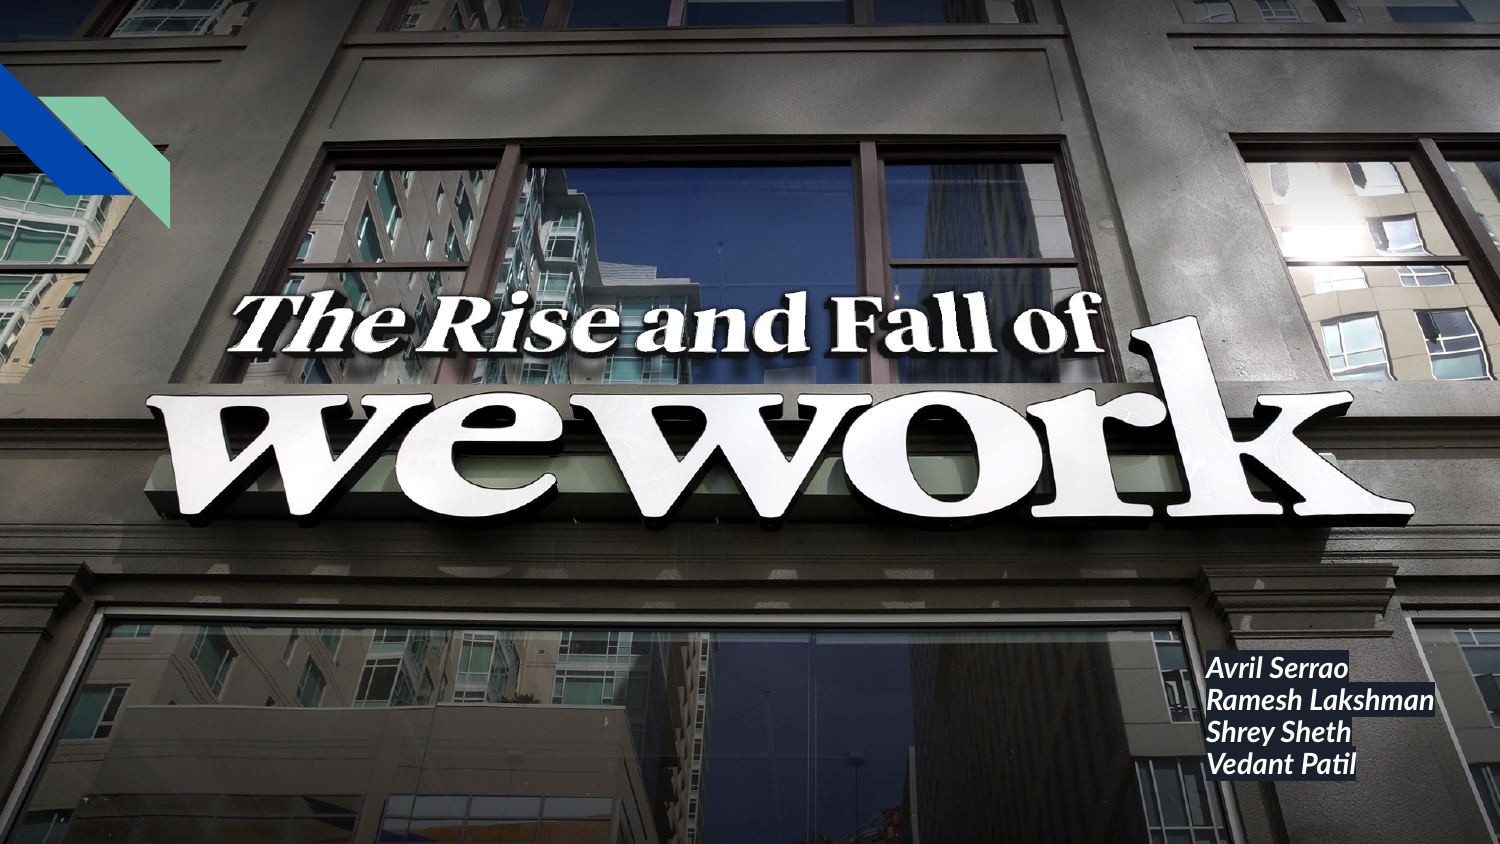

Avril Serrao
Ramesh Lakshman
Shrey Sheth
Vedant Patil